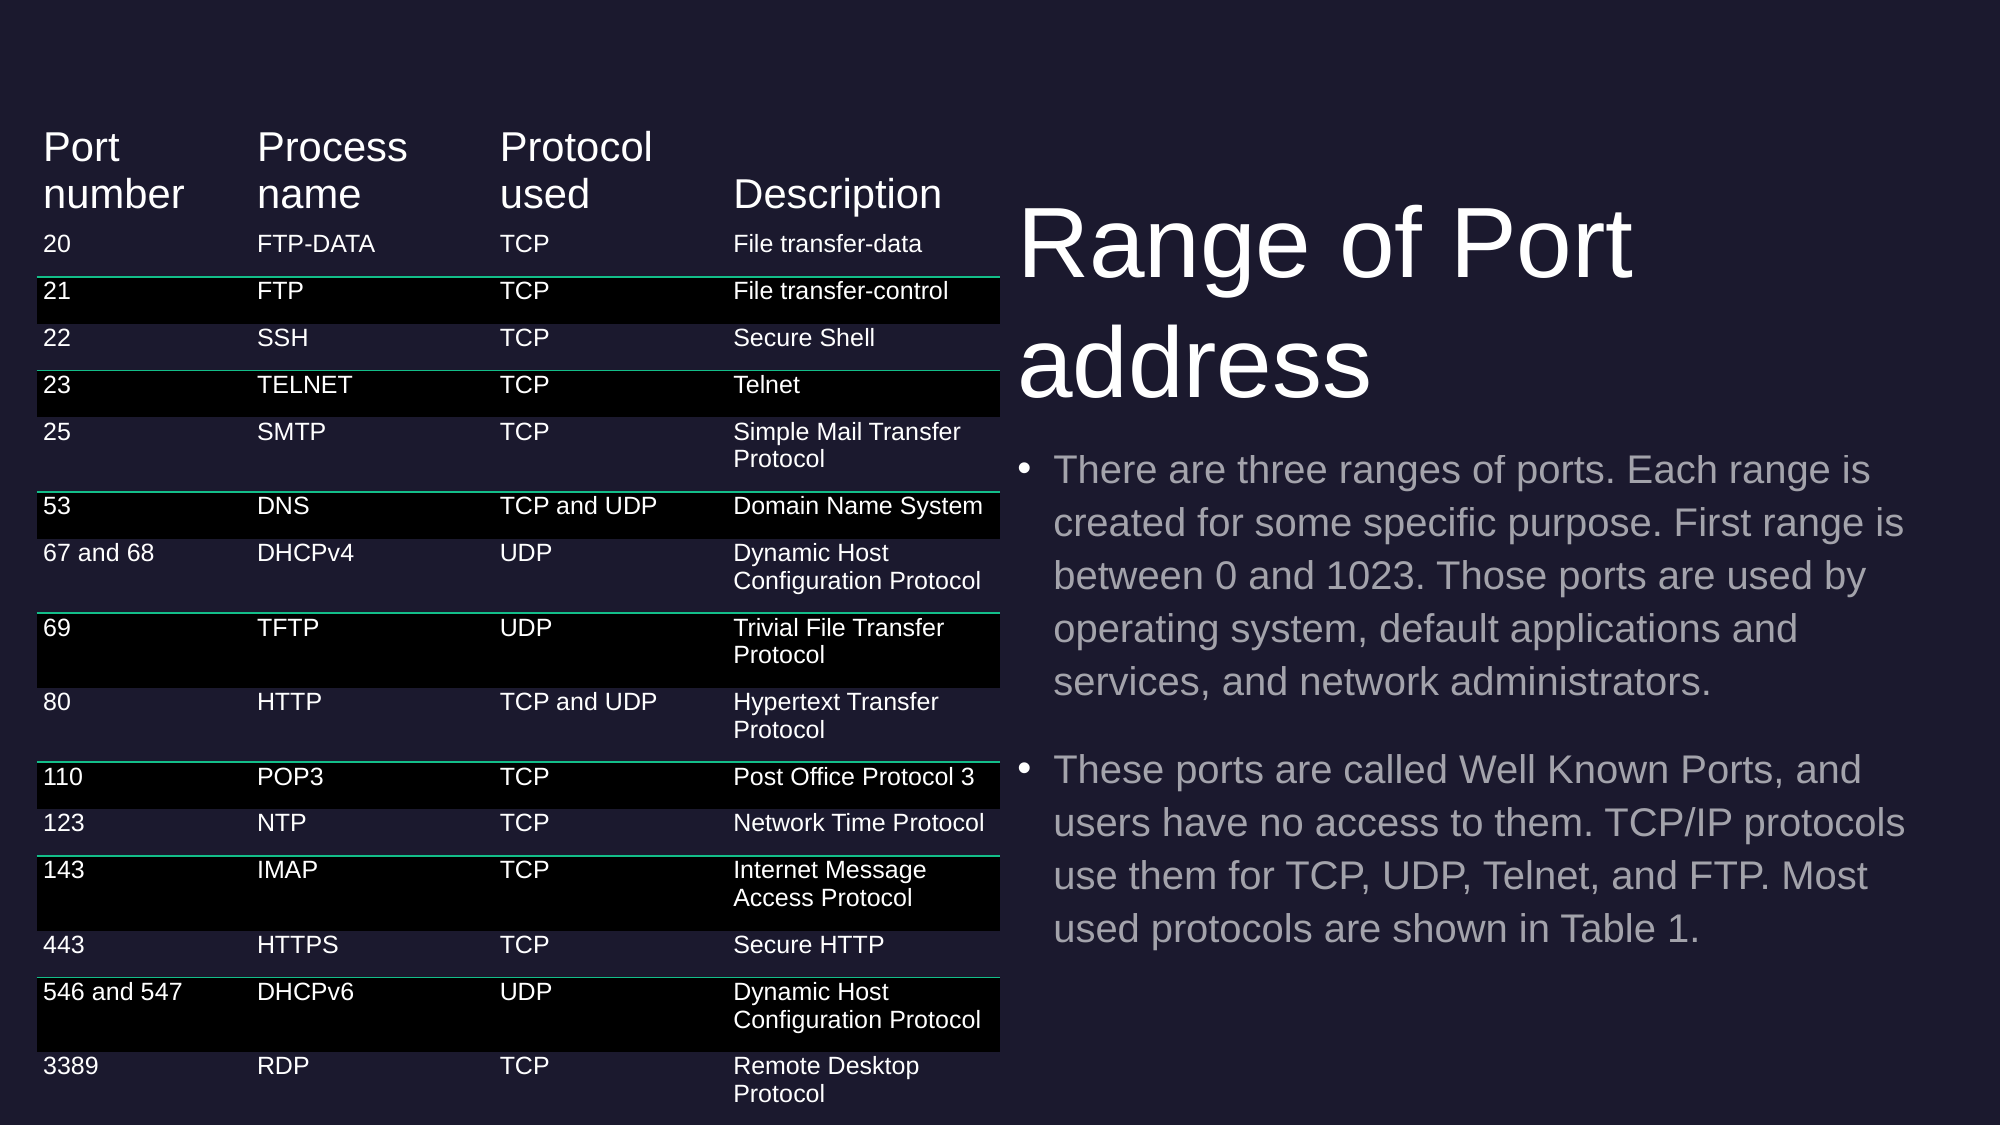

# Range of Port address
| Port number | Process name | Protocol used | Description |
| --- | --- | --- | --- |
| 20 | FTP-DATA | TCP | File transfer-data |
| 21 | FTP | TCP | File transfer-control |
| 22 | SSH | TCP | Secure Shell |
| 23 | TELNET | TCP | Telnet |
| 25 | SMTP | TCP | Simple Mail Transfer Protocol |
| 53 | DNS | TCP and UDP | Domain Name System |
| 67 and 68 | DHCPv4 | UDP | Dynamic Host Configuration Protocol |
| 69 | TFTP | UDP | Trivial File Transfer Protocol |
| 80 | HTTP | TCP and UDP | Hypertext Transfer Protocol |
| 110 | POP3 | TCP | Post Office Protocol 3 |
| 123 | NTP | TCP | Network Time Protocol |
| 143 | IMAP | TCP | Internet Message Access Protocol |
| 443 | HTTPS | TCP | Secure HTTP |
| 546 and 547 | DHCPv6 | UDP | Dynamic Host Configuration Protocol |
| 3389 | RDP | TCP | Remote Desktop Protocol |
There are three ranges of ports. Each range is created for some specific purpose. First range is between 0 and 1023. Those ports are used by operating system, default applications and services, and network administrators.
These ports are called Well Known Ports, and users have no access to them. TCP/IP protocols use them for TCP, UDP, Telnet, and FTP. Most used protocols are shown in Table 1.